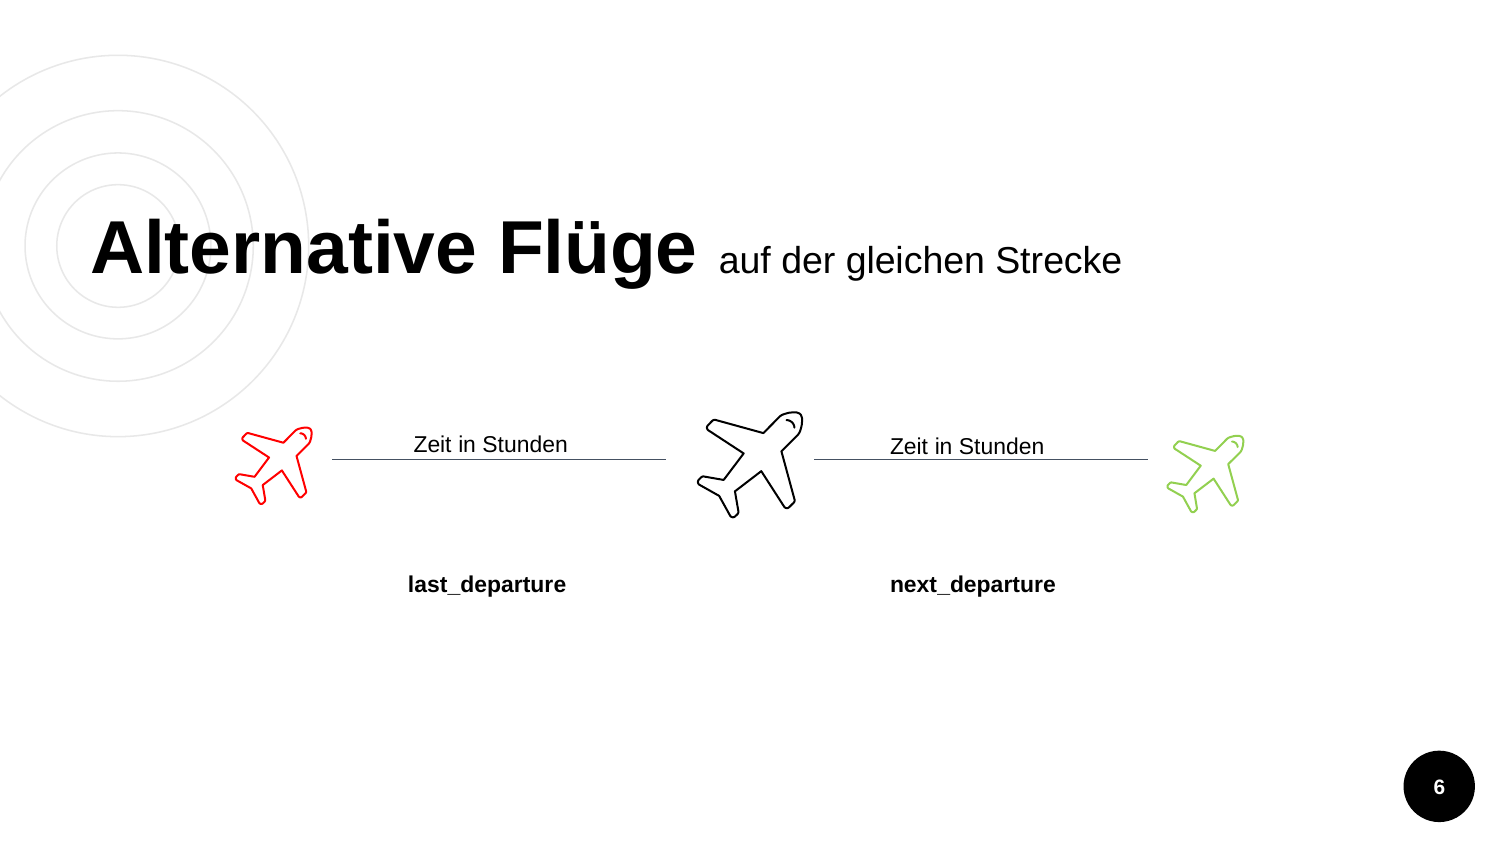

# Alternative Flüge auf der gleichen Strecke

Zeit in Stunden
Zeit in Stunden

last_departure
next_departure
6